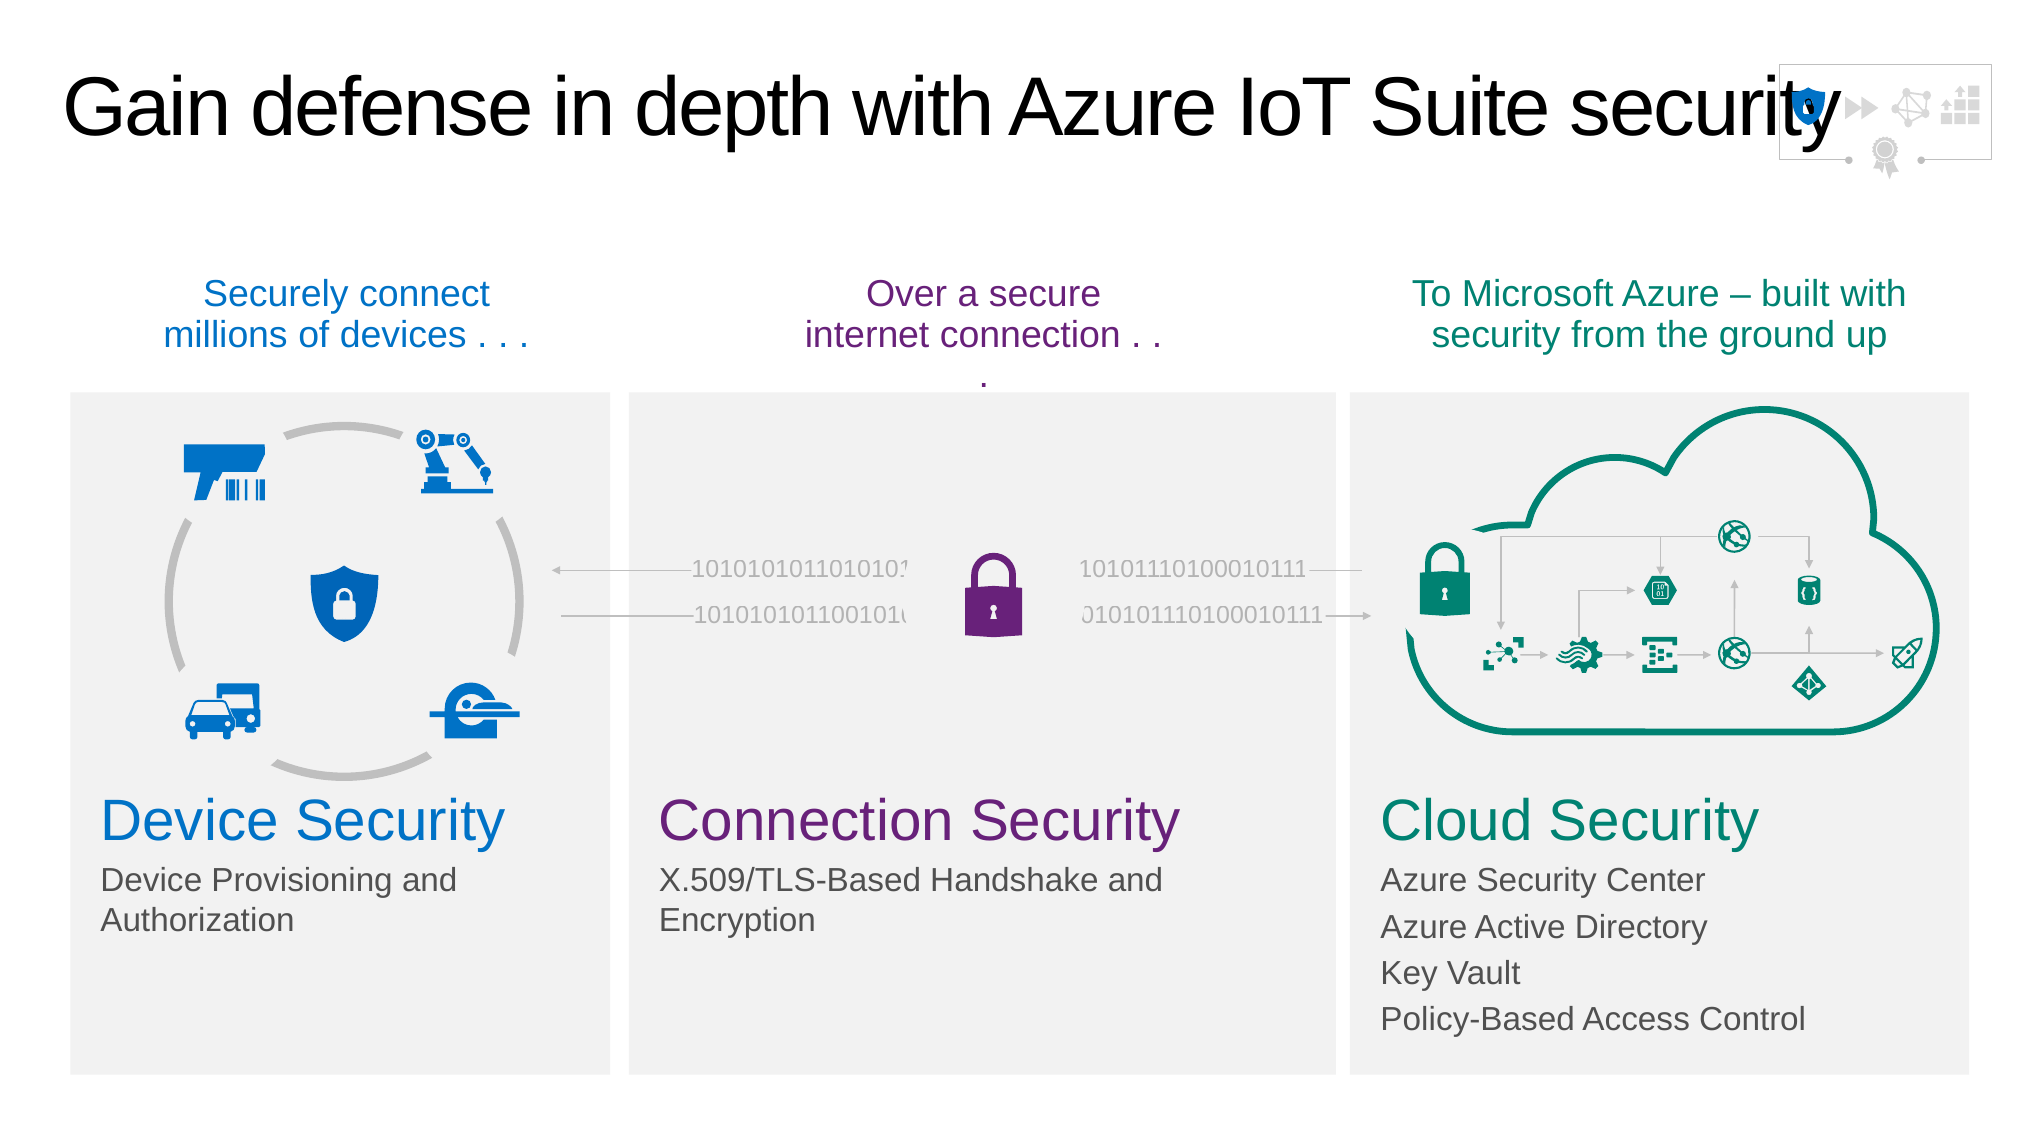

# Gain defense in depth with Azure IoT Suite security

Securely connect millions of devices . . .
Over a secure internet connection . . .
To Microsoft Azure – built with security from the ground up
Device Security
Device Provisioning and Authorization
Connection Security
X.509/TLS-Based Handshake and Encryption
Cloud Security
Azure Security Center
Azure Active Directory
Key Vault
Policy-Based Access Control

101010101101010110100010101010101110100010111

1010101011001010110100010101010101110100010111